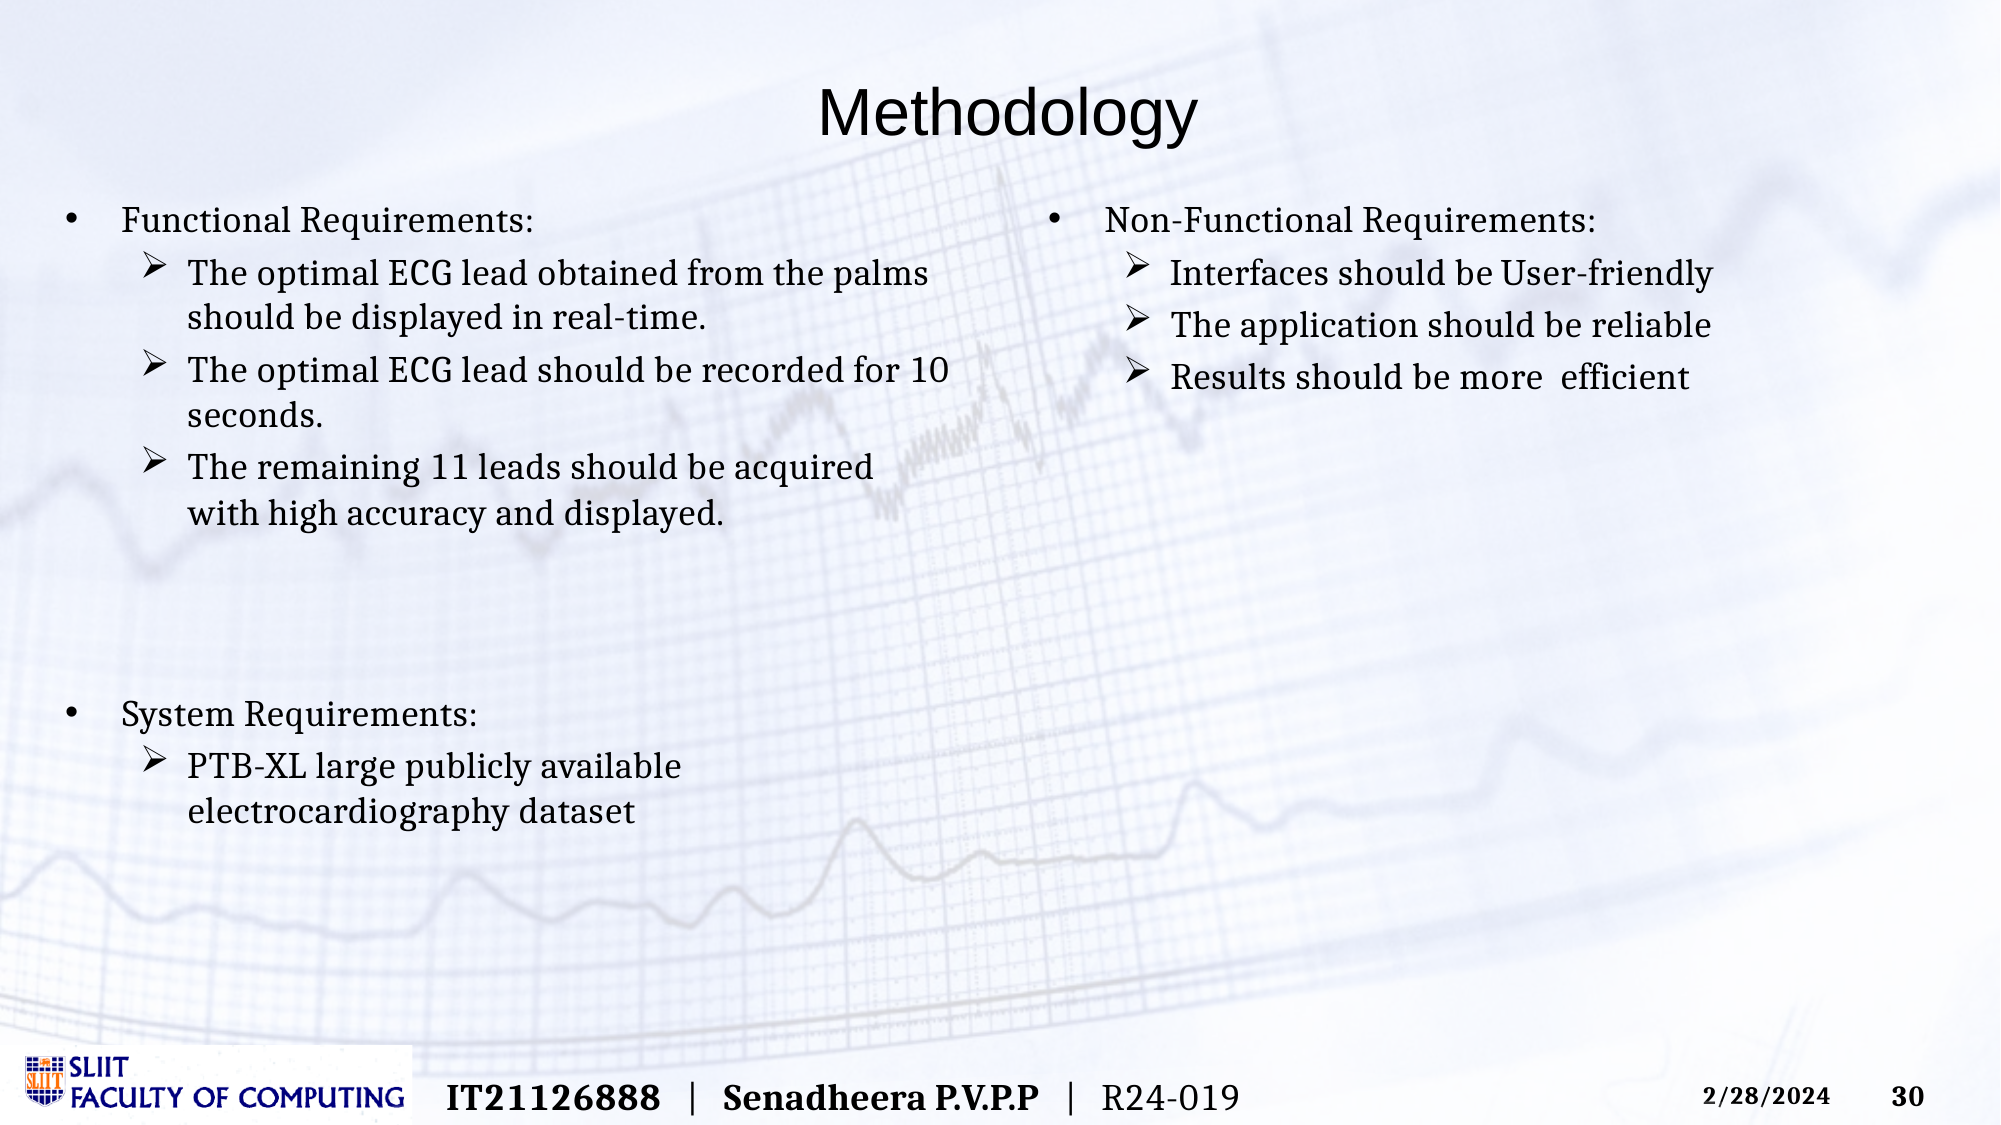

# Methodology
Functional Requirements:
The optimal ECG lead obtained from the palms should be displayed in real-time.
The optimal ECG lead should be recorded for 10 seconds.
The remaining 11 leads should be acquired with high accuracy and displayed.

System Requirements:
PTB-XL large publicly available electrocardiography dataset

Non-Functional Requirements:
Interfaces should be User-friendly
The application should be reliable
Results should be more  efficient

IT21126888   |   Senadheera P.V.P.P   |   R24-019